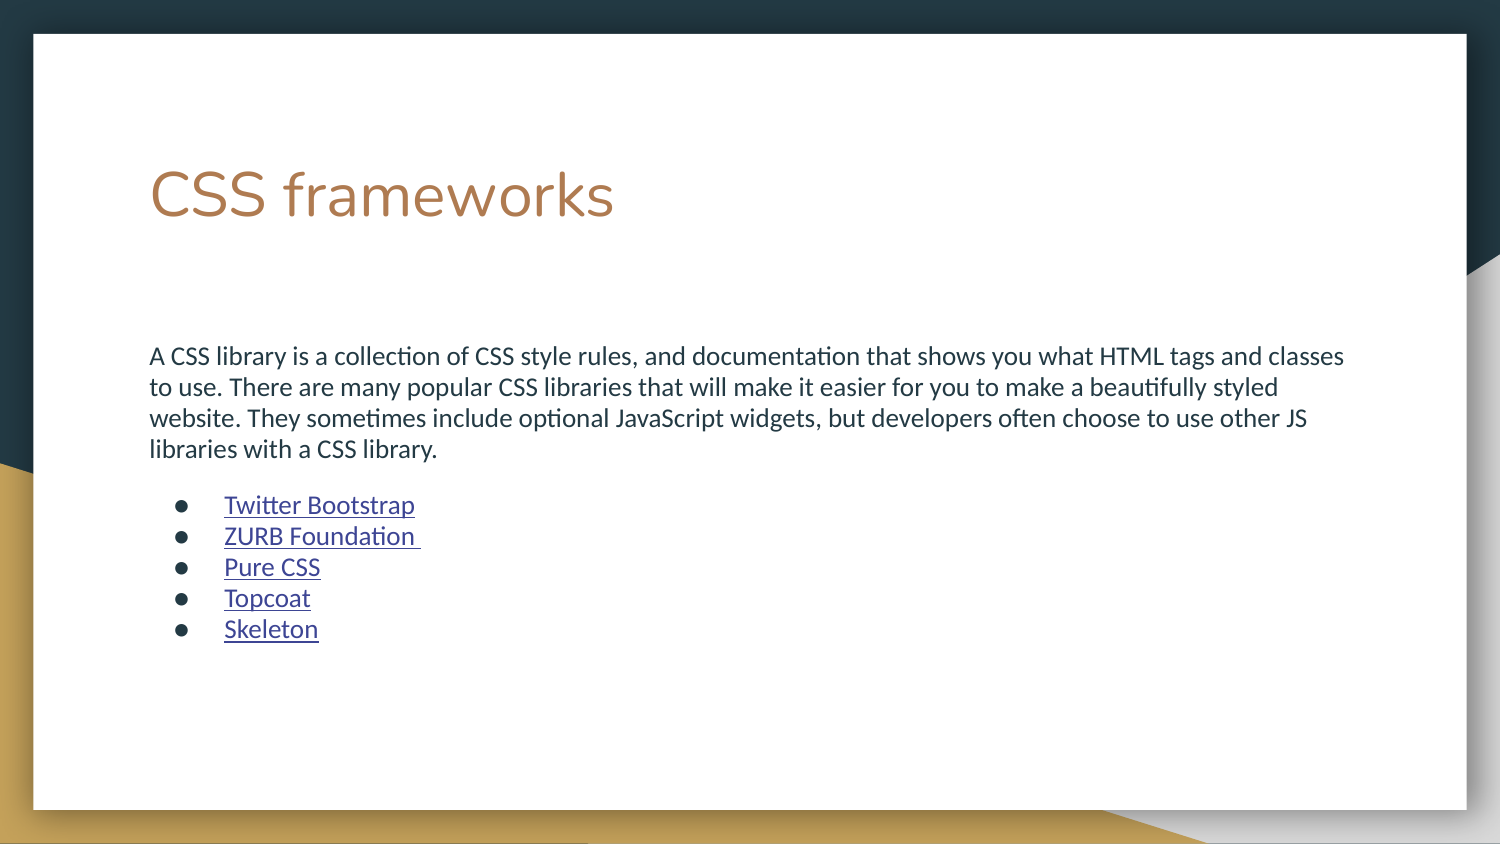

# CSS frameworks
A CSS library is a collection of CSS style rules, and documentation that shows you what HTML tags and classes to use. There are many popular CSS libraries that will make it easier for you to make a beautifully styled website. They sometimes include optional JavaScript widgets, but developers often choose to use other JS libraries with a CSS library.
Twitter Bootstrap
ZURB Foundation
Pure CSS
Topcoat
Skeleton